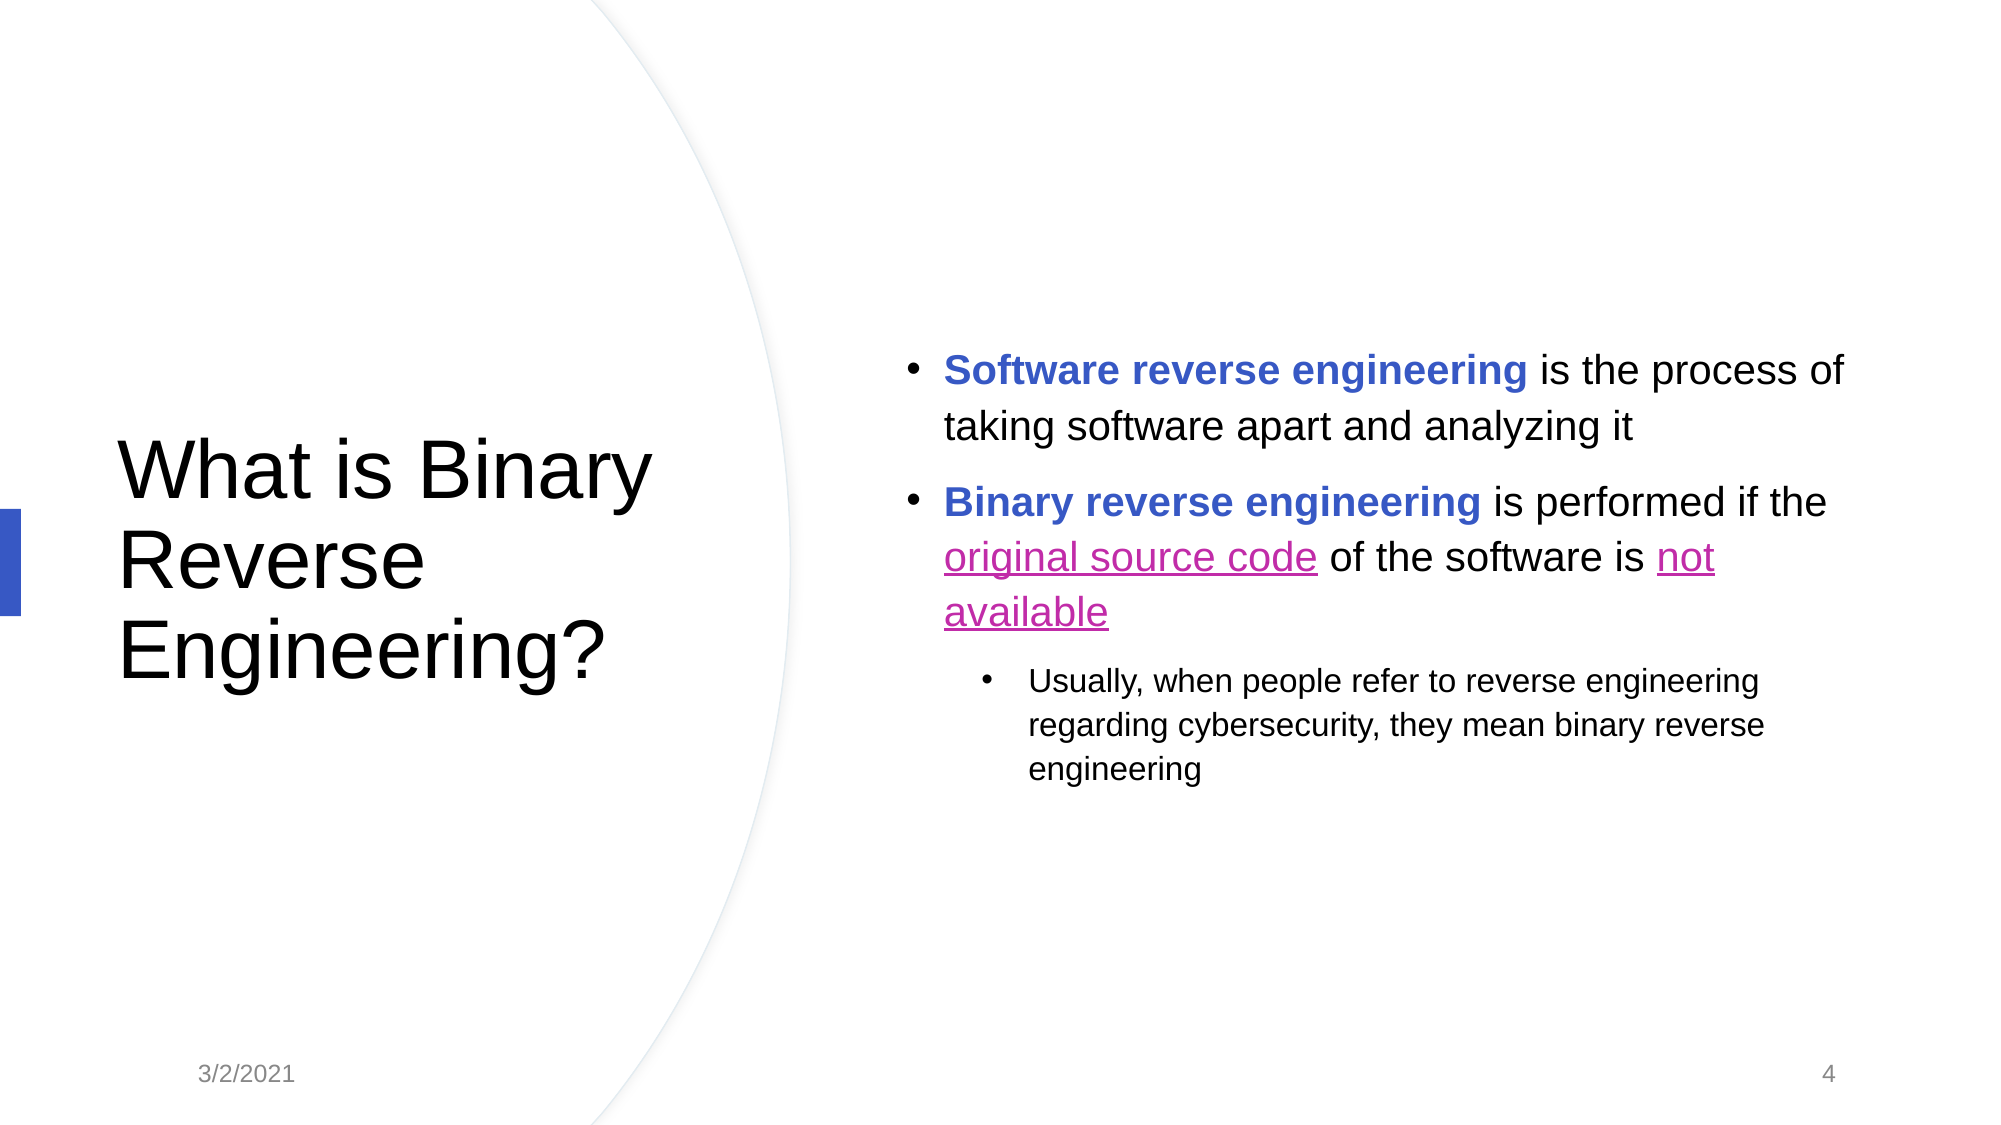

Software reverse engineering is the process of taking software apart and analyzing it
Binary reverse engineering is performed if the original source code of the software is not available
Usually, when people refer to reverse engineering regarding cybersecurity, they mean binary reverse engineering
# What is Binary Reverse Engineering?

3/2/2021
AUEHC
4